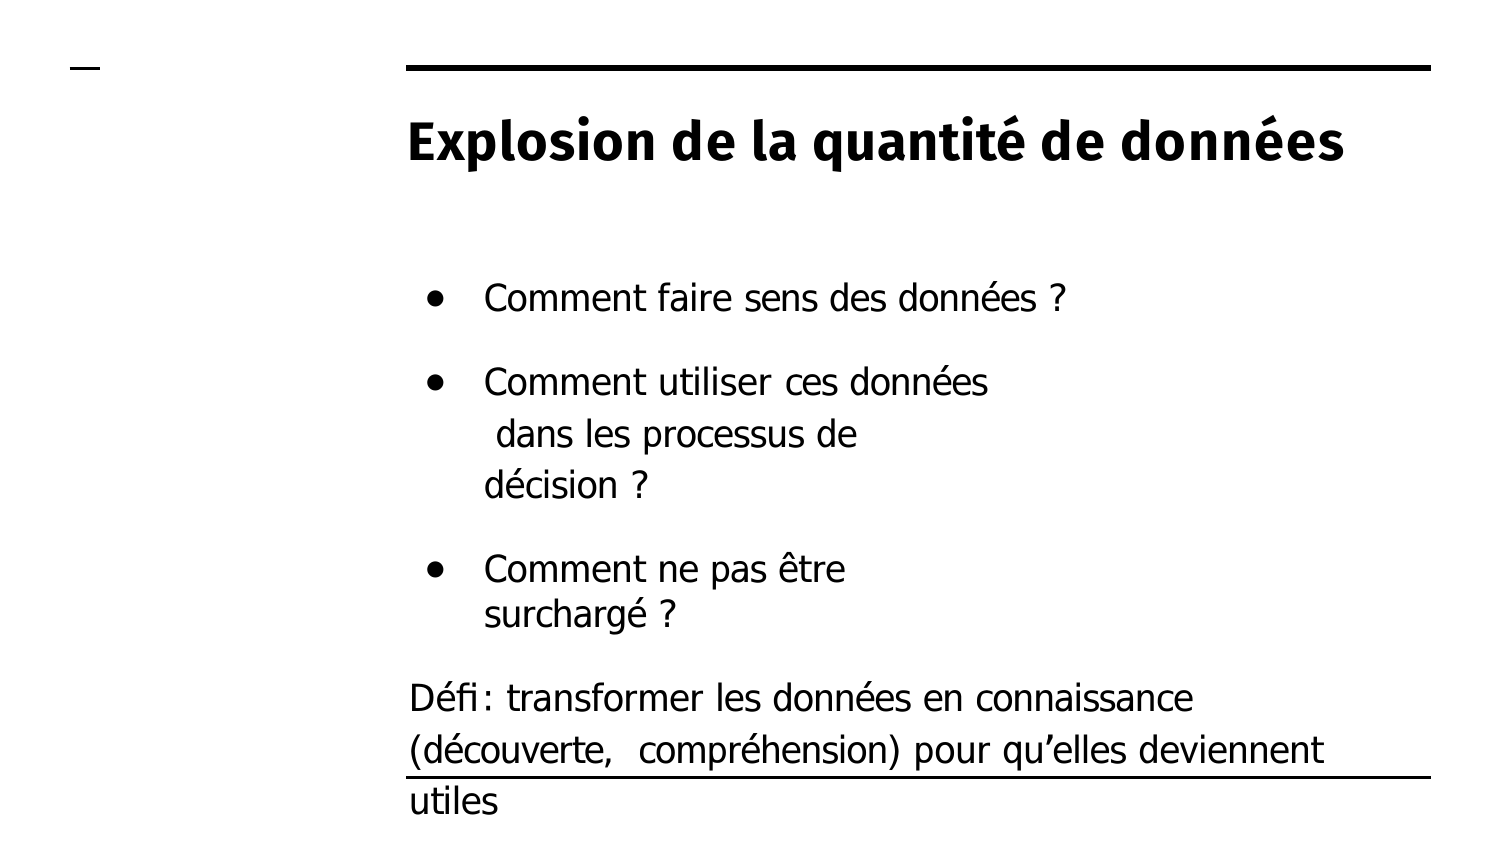

# Explosion de la quantité de données
Comment faire sens des données ?
Comment utiliser ces données  dans les processus de décision ?
Comment ne pas être surchargé ?
Défi: transformer les données en connaissance (découverte,  compréhension) pour qu’elles deviennent utiles
10